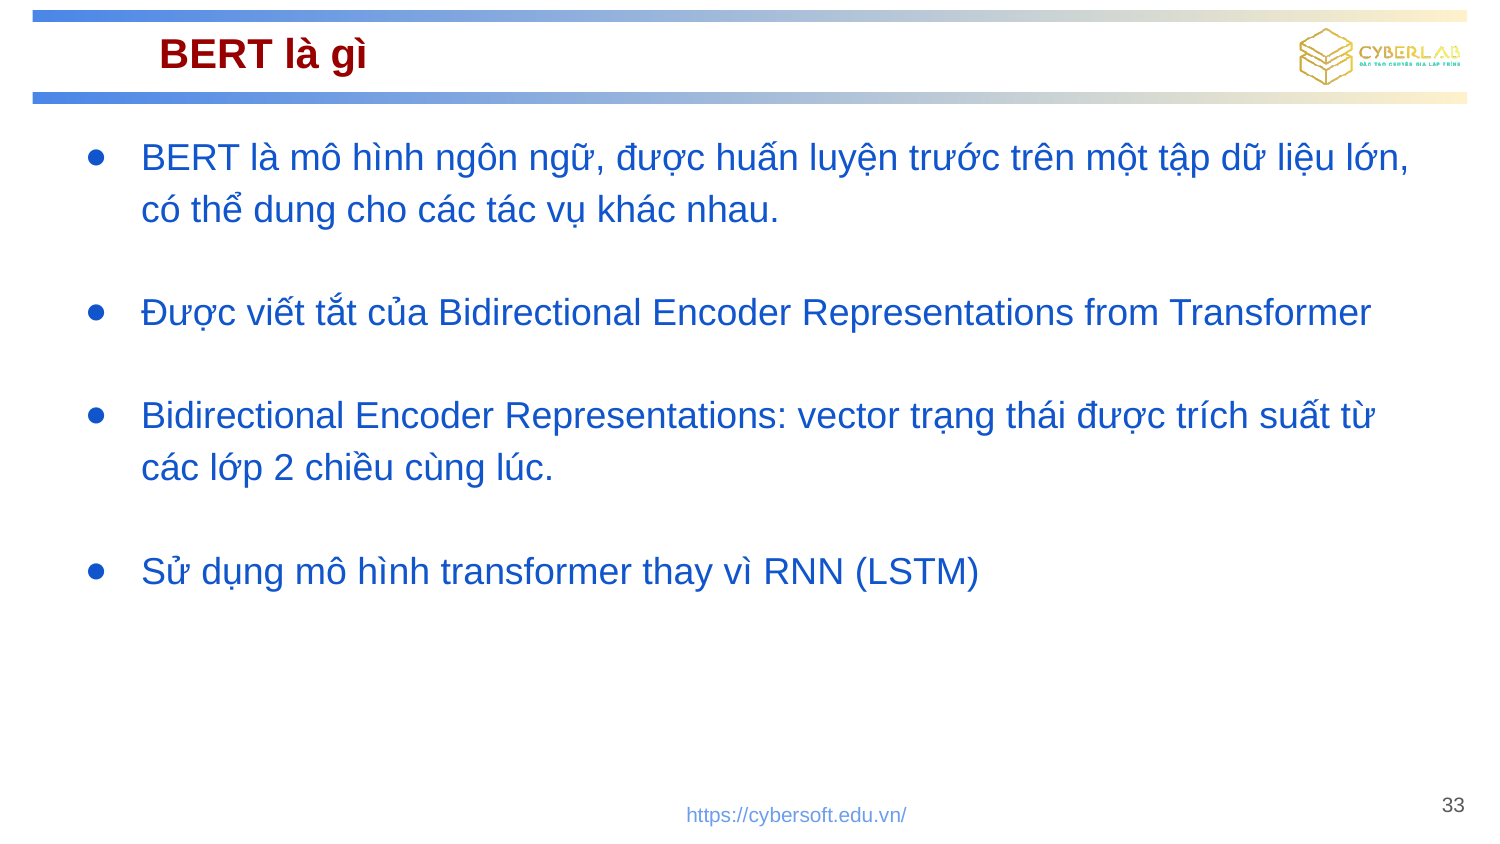

# BERT là gì
BERT là mô hình ngôn ngữ, được huấn luyện trước trên một tập dữ liệu lớn, có thể dung cho các tác vụ khác nhau.

Được viết tắt của Bidirectional Encoder Representations from Transformer

Bidirectional Encoder Representations: vector trạng thái được trích suất từ các lớp 2 chiều cùng lúc.

Sử dụng mô hình transformer thay vì RNN (LSTM)

33